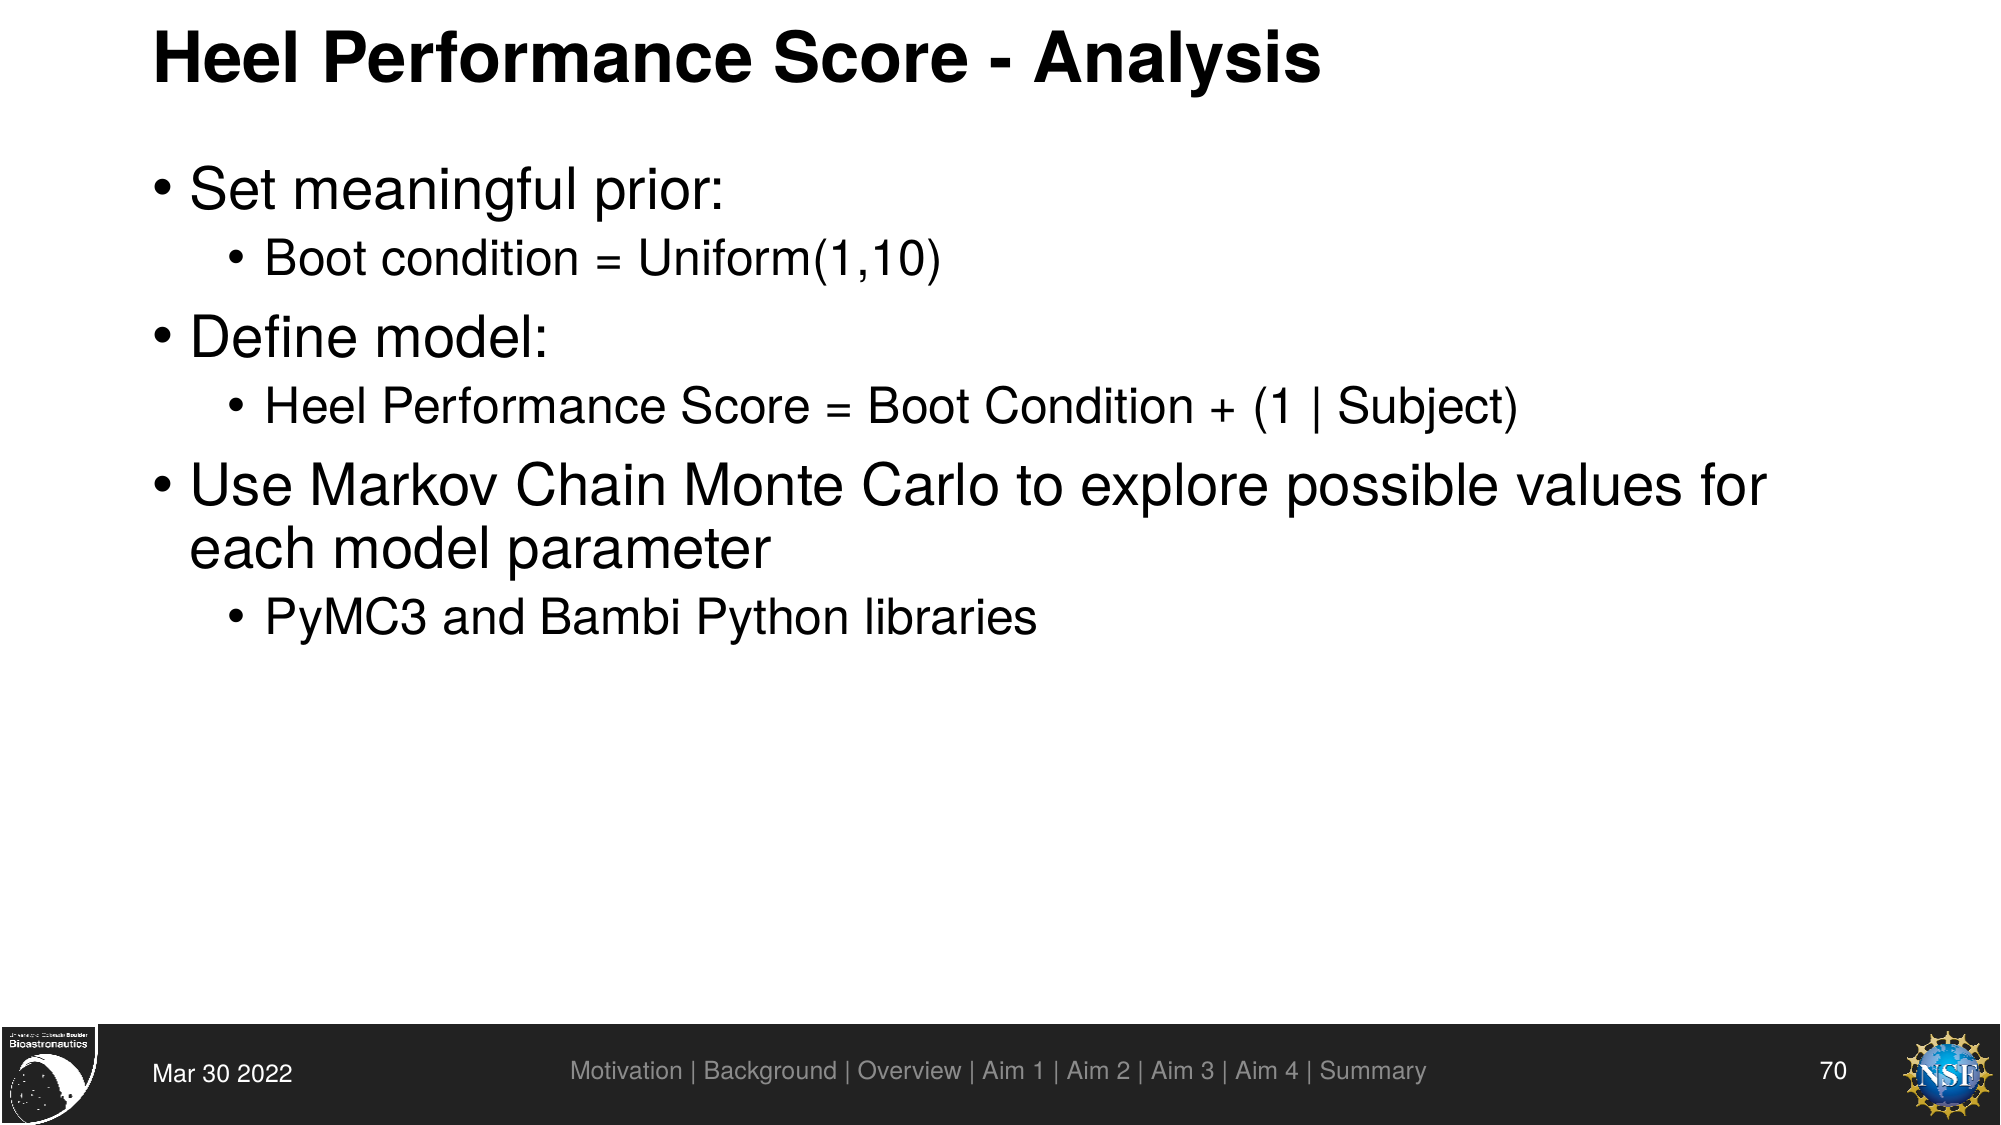

# Heel Performance Score - Analysis
Set meaningful prior:
Boot condition = Uniform(1,10)
Define model:
Heel Performance Score = Boot Condition + (1 | Subject)
Use Markov Chain Monte Carlo to explore possible values for each model parameter
PyMC3 and Bambi Python libraries
Motivation | Background | Overview | Aim 1 | Aim 2 | Aim 3 | Aim 4 | Summary
Mar 30 2022
70